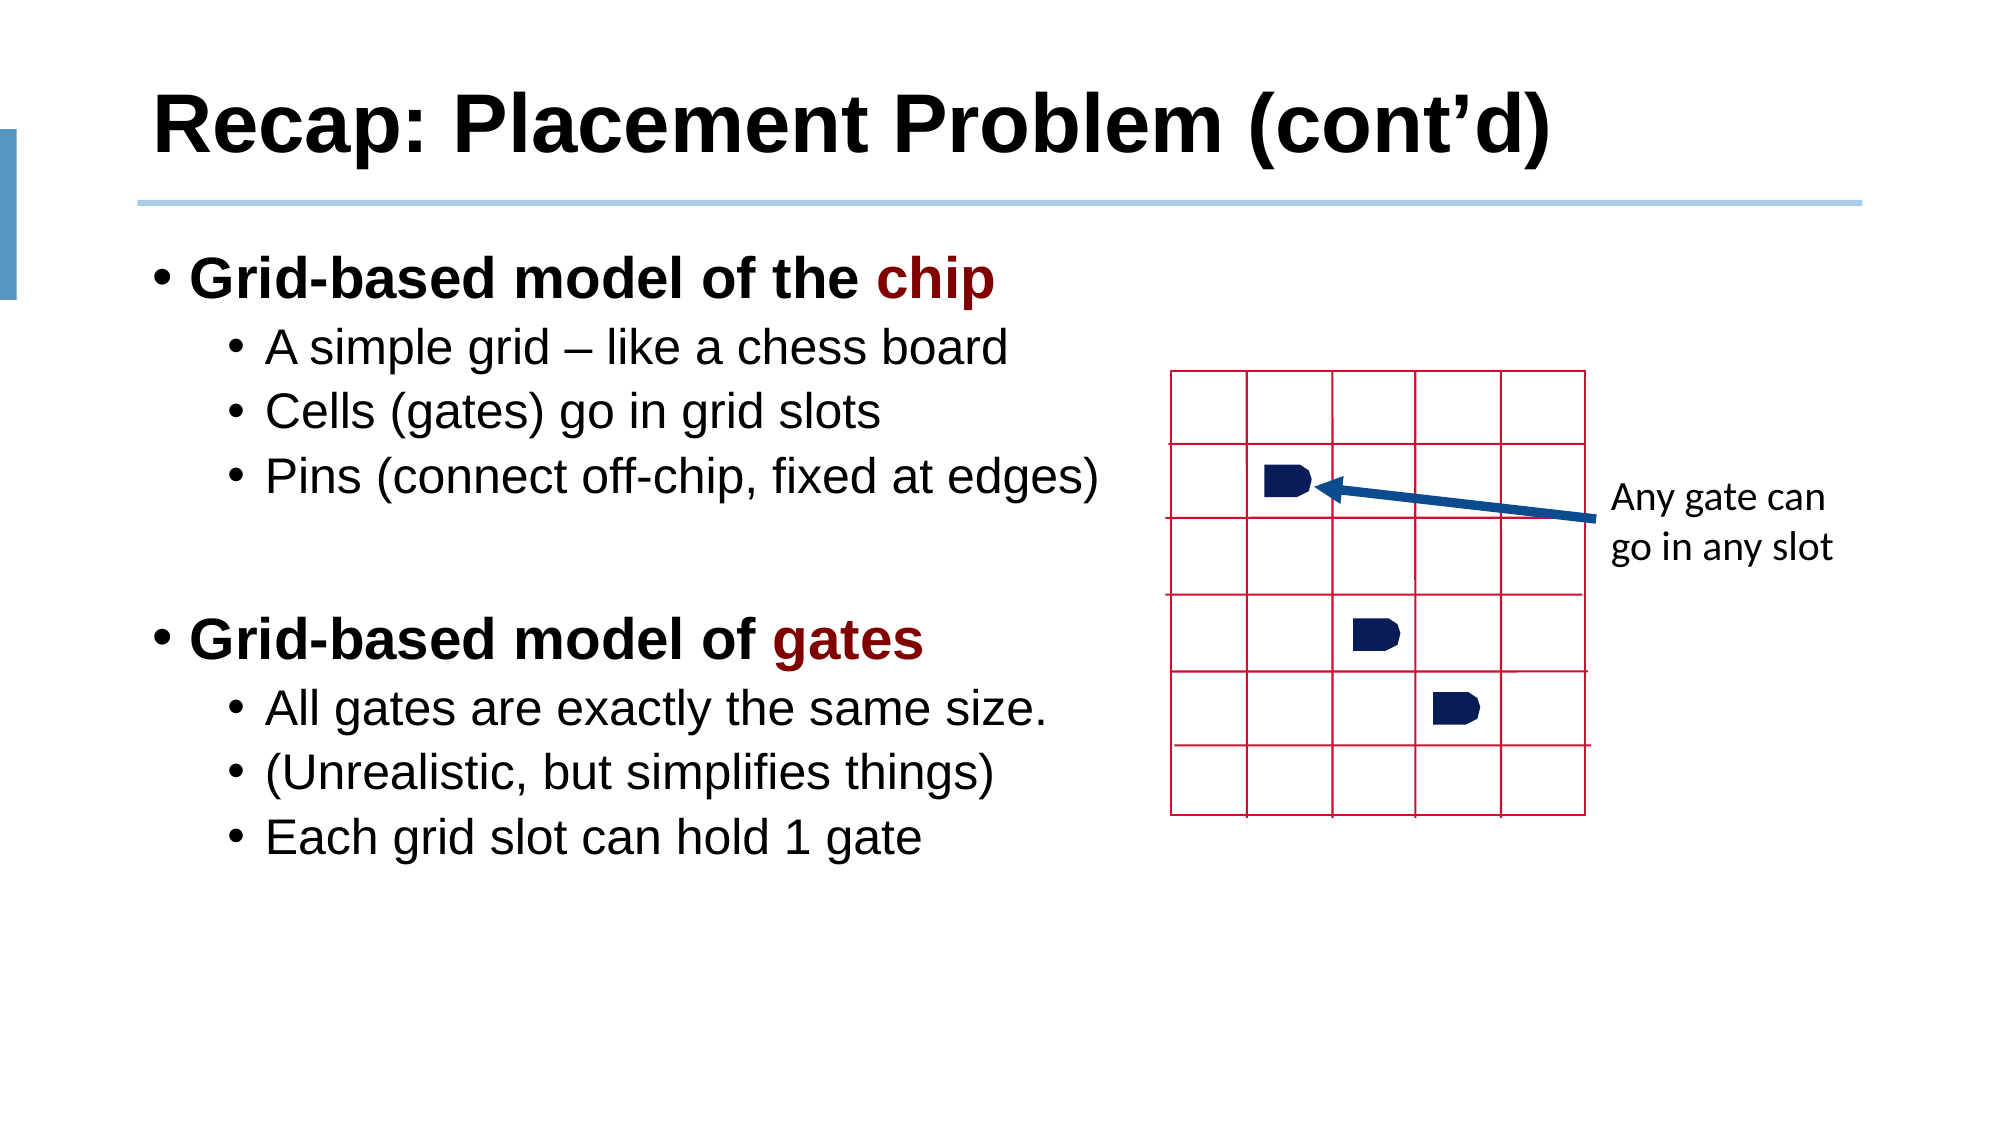

# Recap: Placement Problem (cont’d)
Grid-based model of the chip
A simple grid – like a chess board
Cells (gates) go in grid slots
Pins (connect off-chip, fixed at edges)

Grid-based model of gates
All gates are exactly the same size.
(Unrealistic, but simplifies things)
Each grid slot can hold 1 gate

Any gate can go in any slot